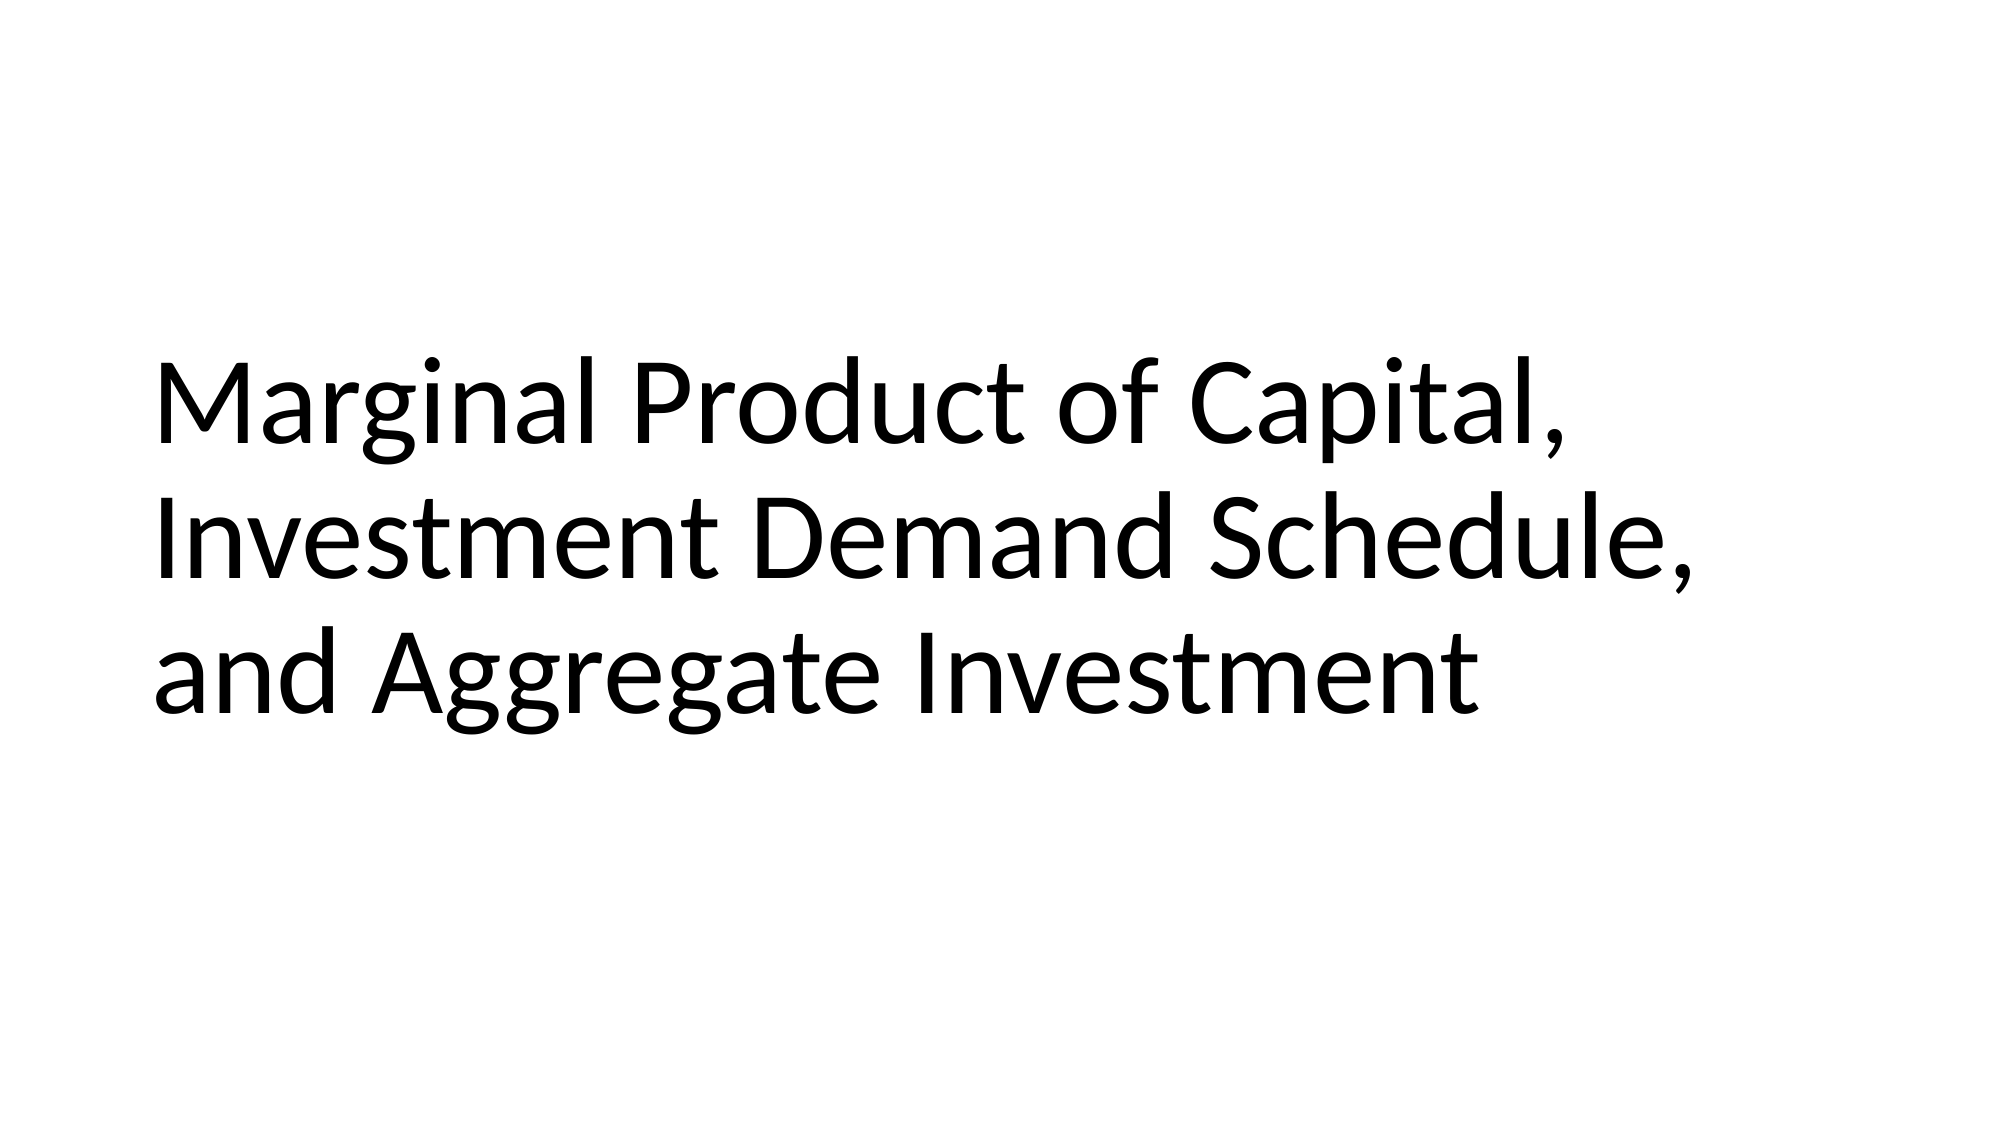

# Marginal Product of Capital, Investment Demand Schedule, and Aggregate Investment